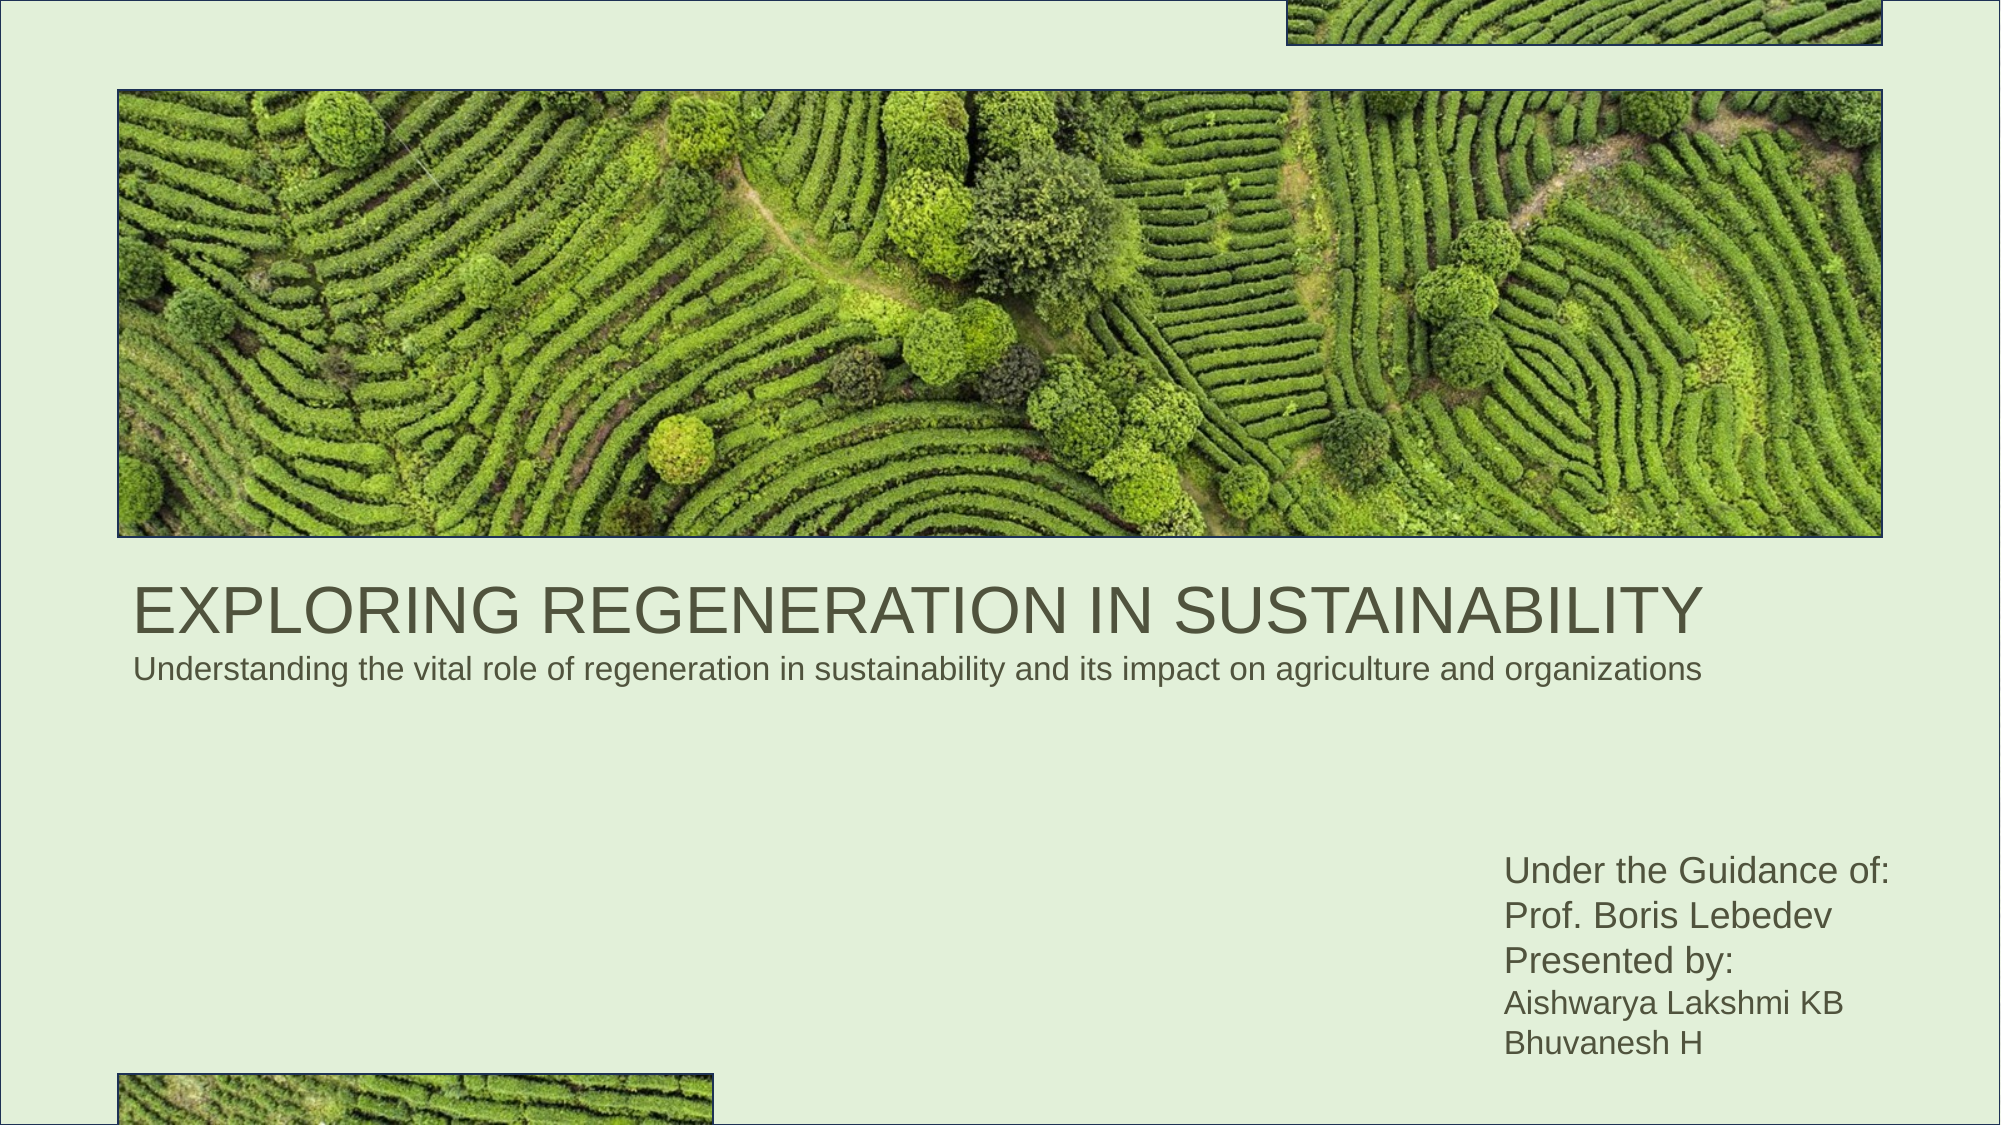

EXPLORING REGENERATION IN SUSTAINABILITY
Understanding the vital role of regeneration in sustainability and its impact on agriculture and organizations
Under the Guidance of:
Prof. Boris Lebedev
Presented by:
Aishwarya Lakshmi KB
Bhuvanesh H